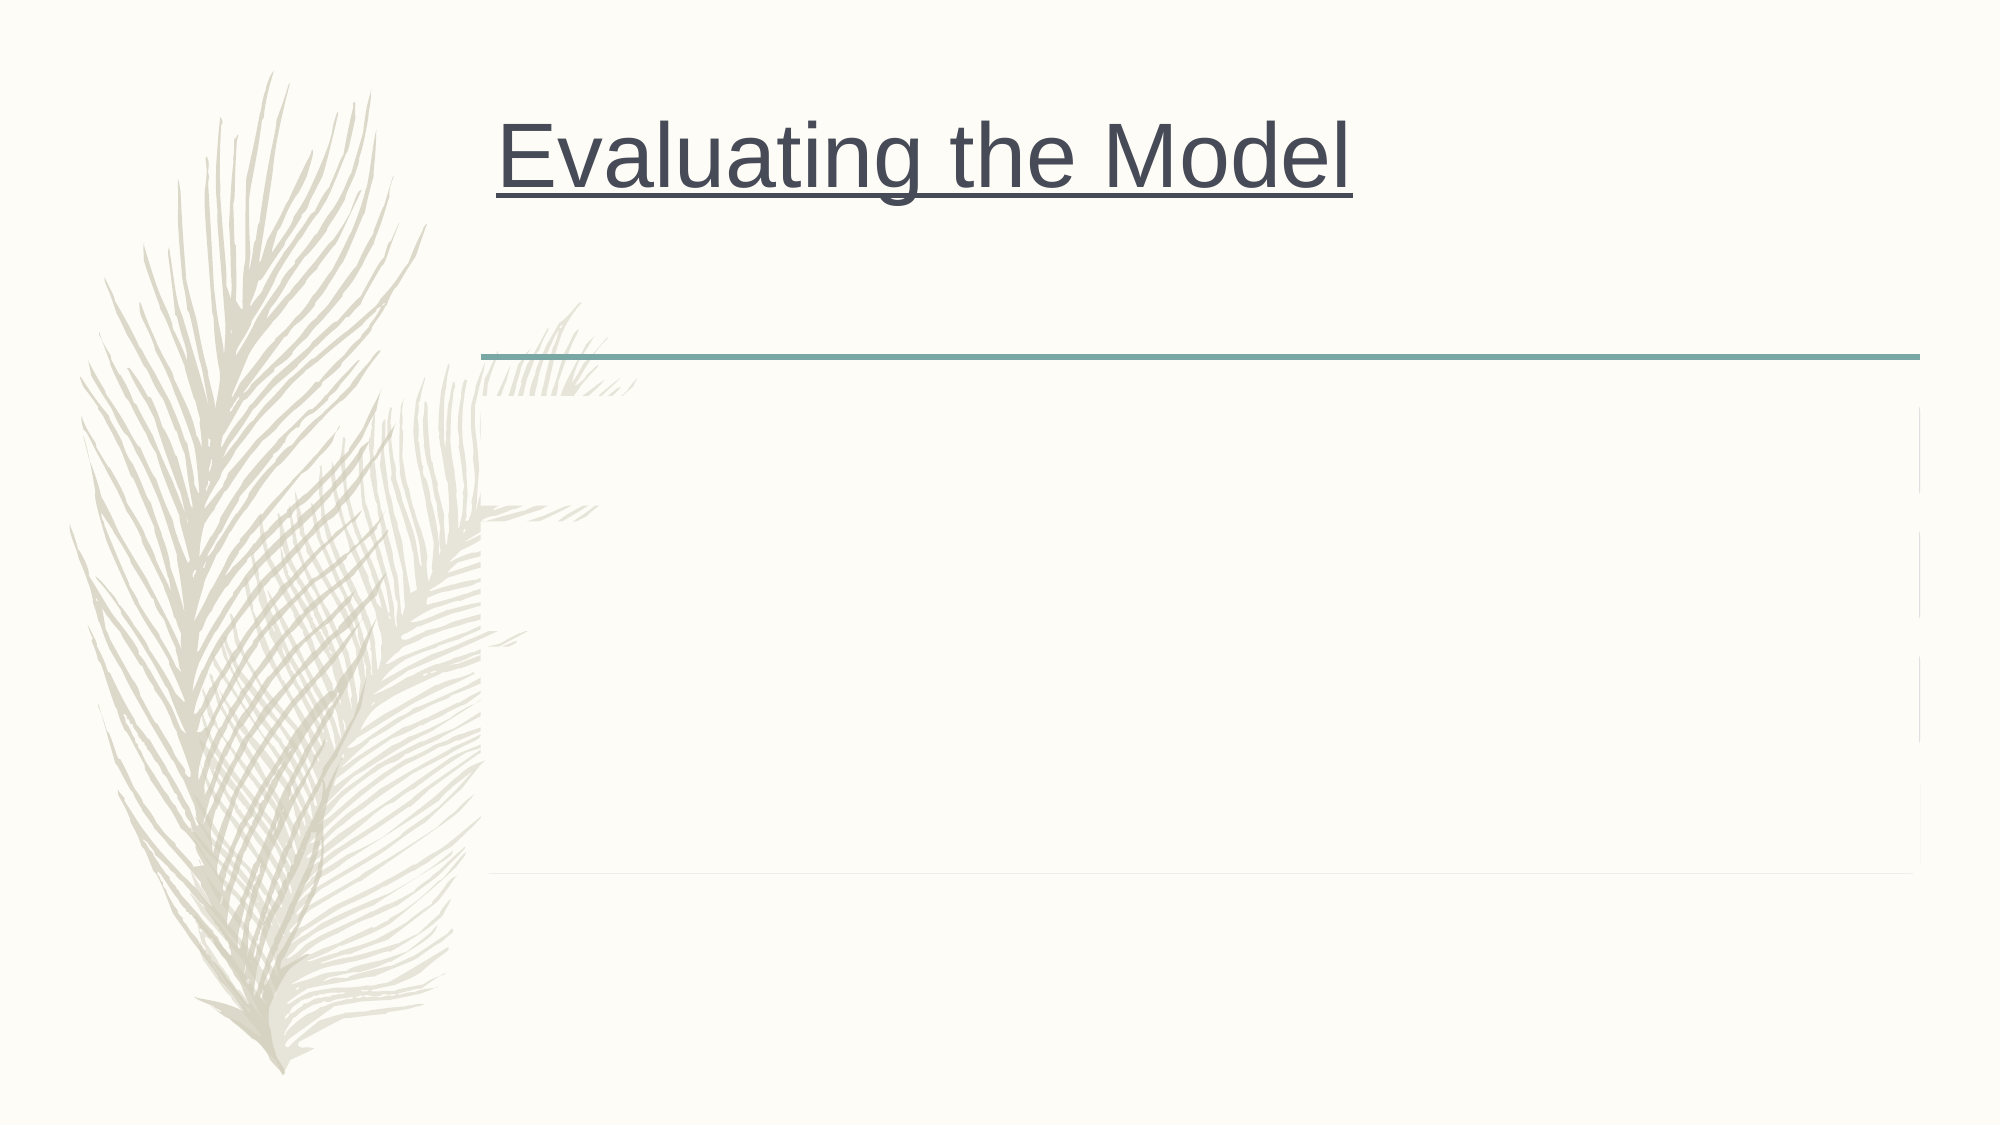

# Evaluating the Model

Accuracy			66.39%
Sensitivity			65.05%
Specificity 			72.95%
No Information Rate		83.33%
	Why is this model good?